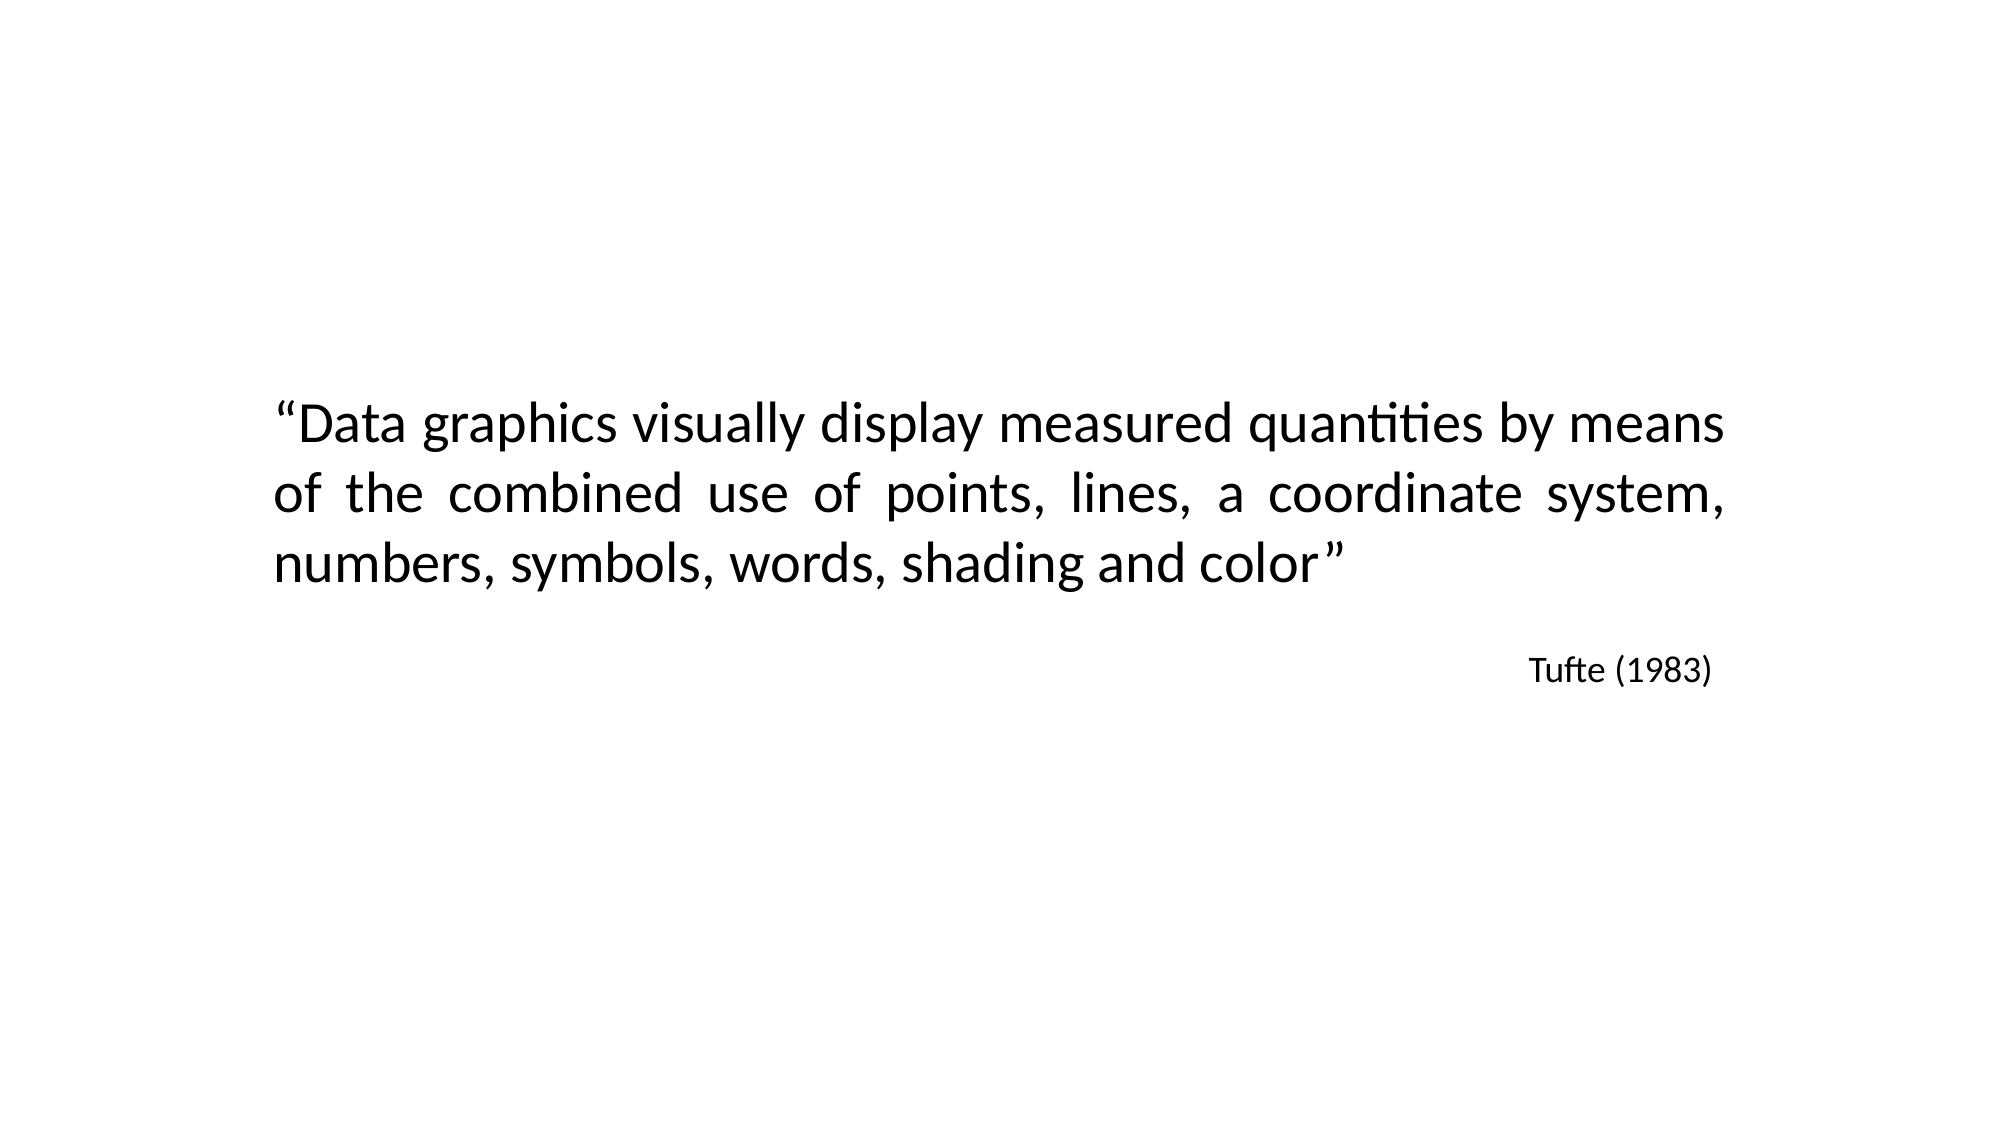

“Data graphics visually display measured quantities by means of the combined use of points, lines, a coordinate system, numbers, symbols, words, shading and color”
Tufte (1983)